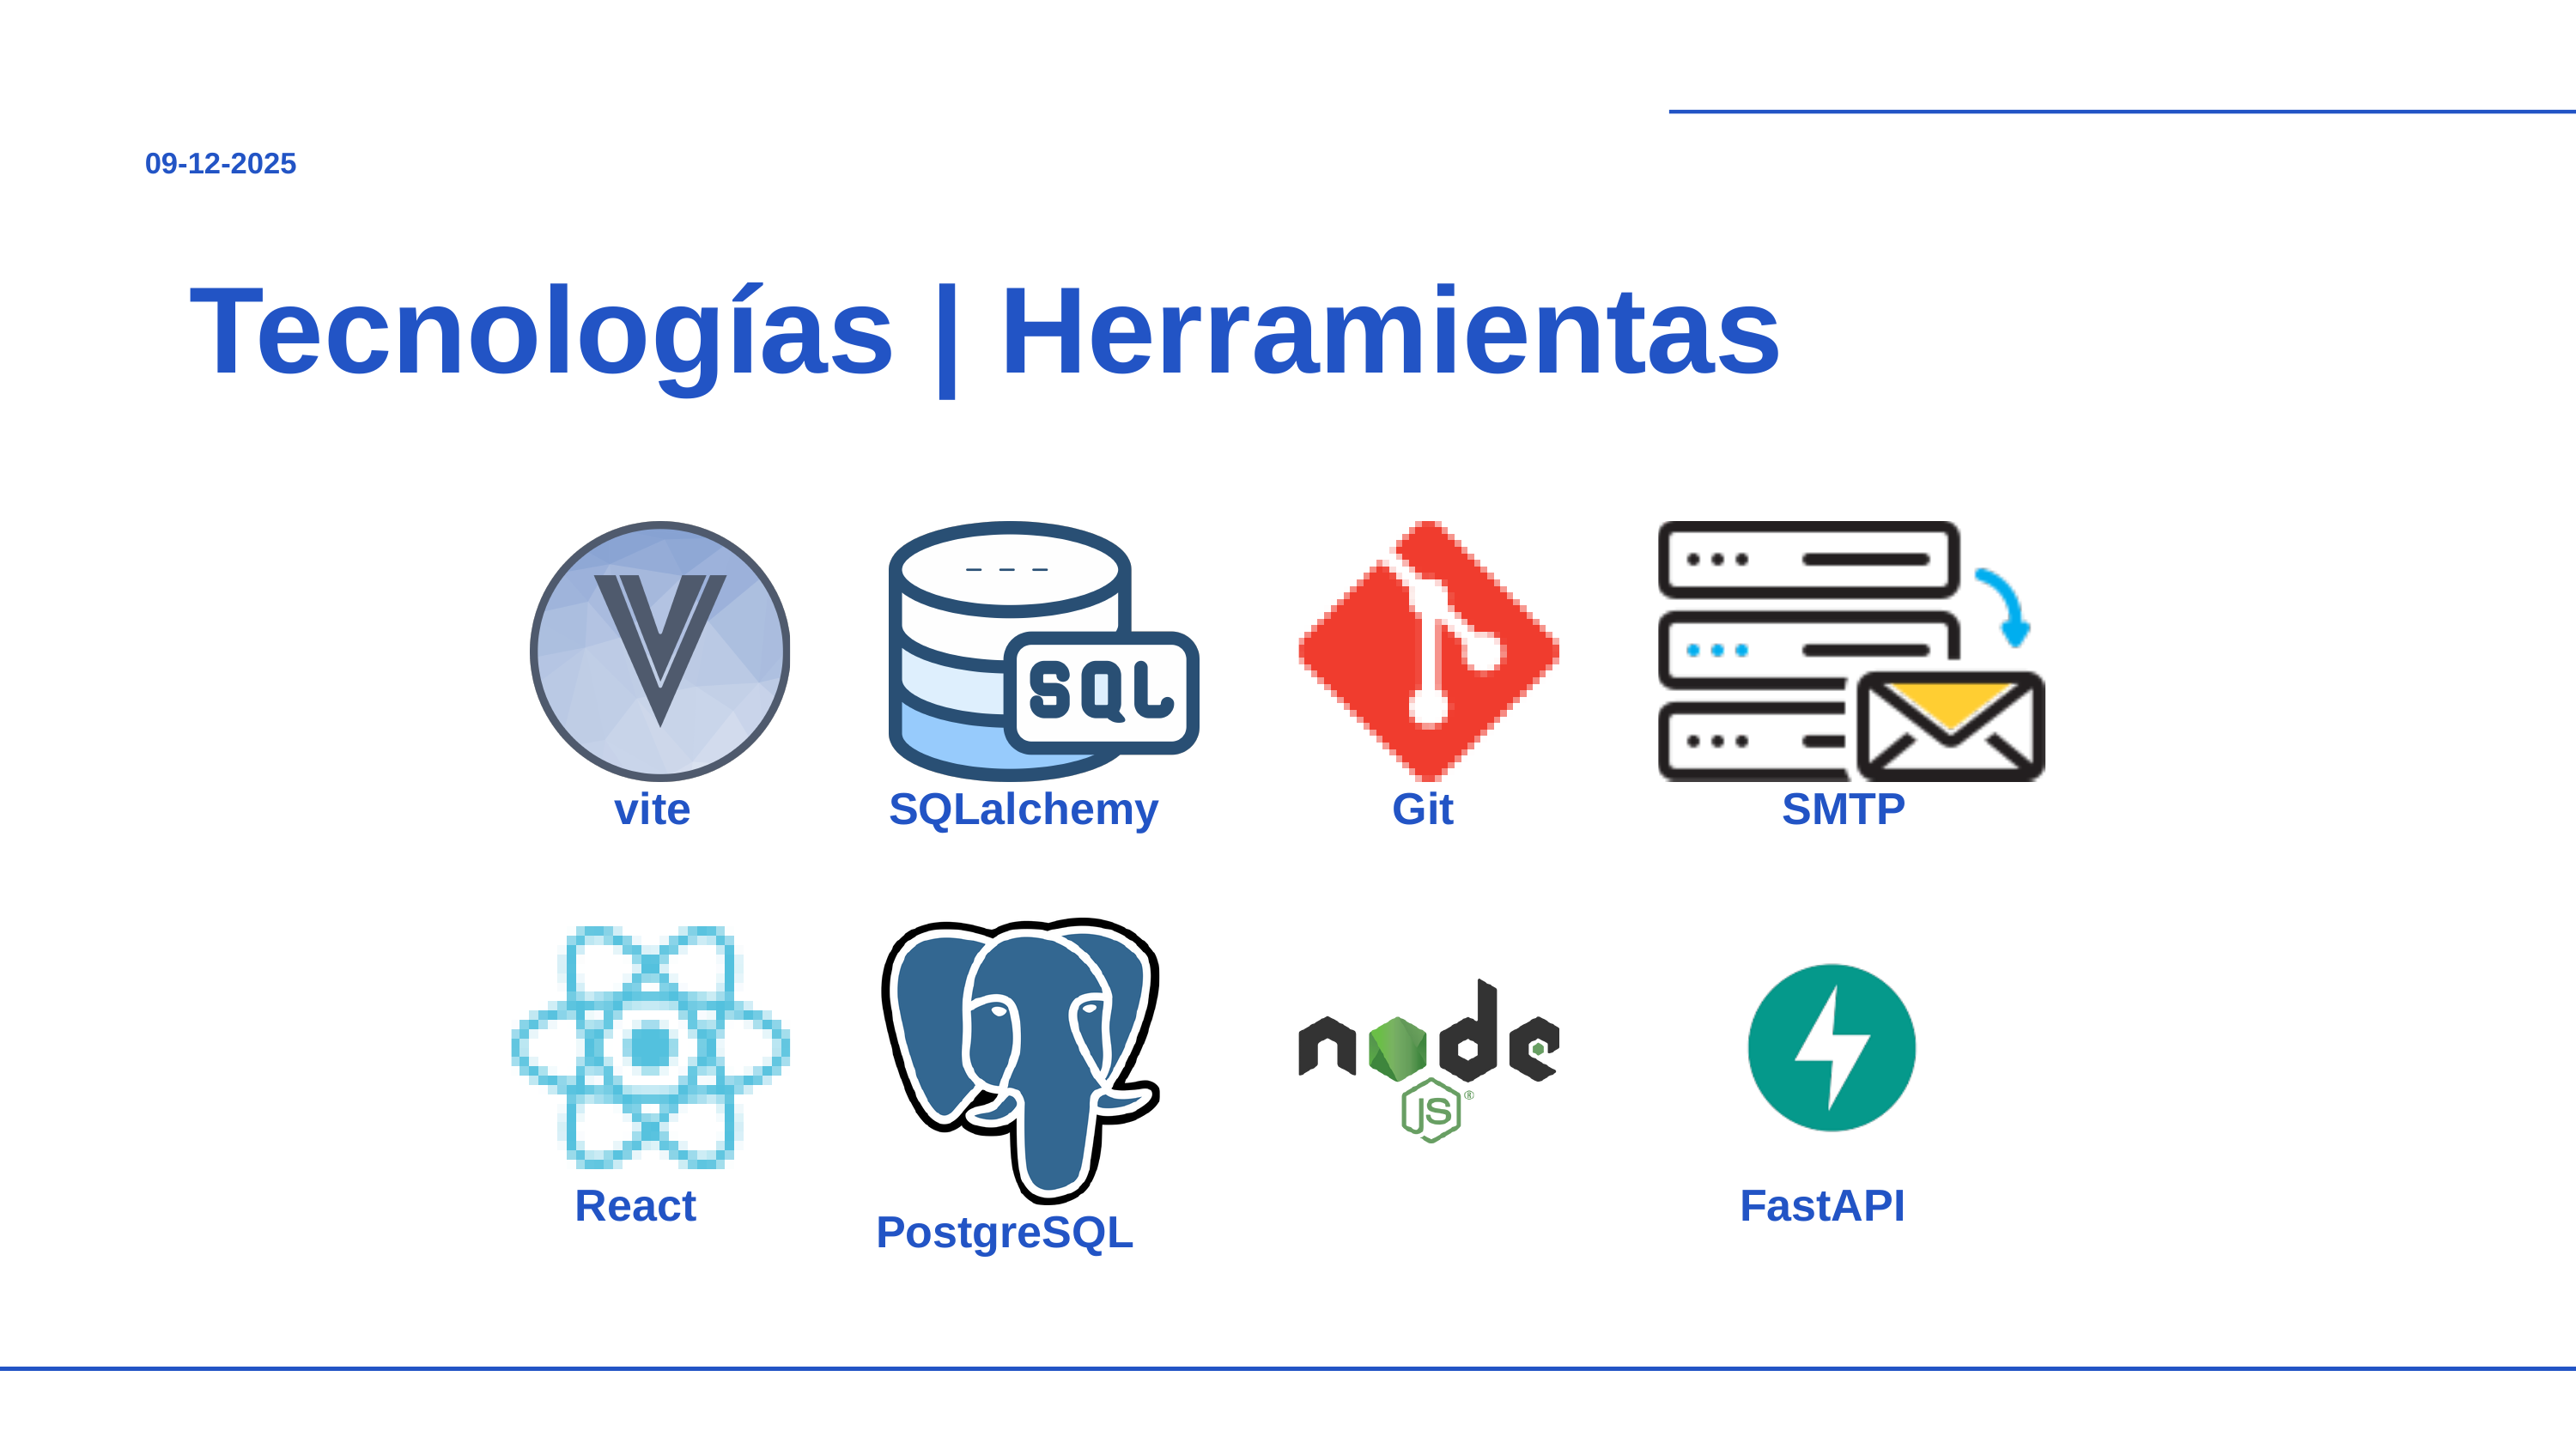

09-12-2025
Tecnologías | Herramientas

vite
SQLalchemy
Git
SMTP

React
FastAPI
PostgreSQL